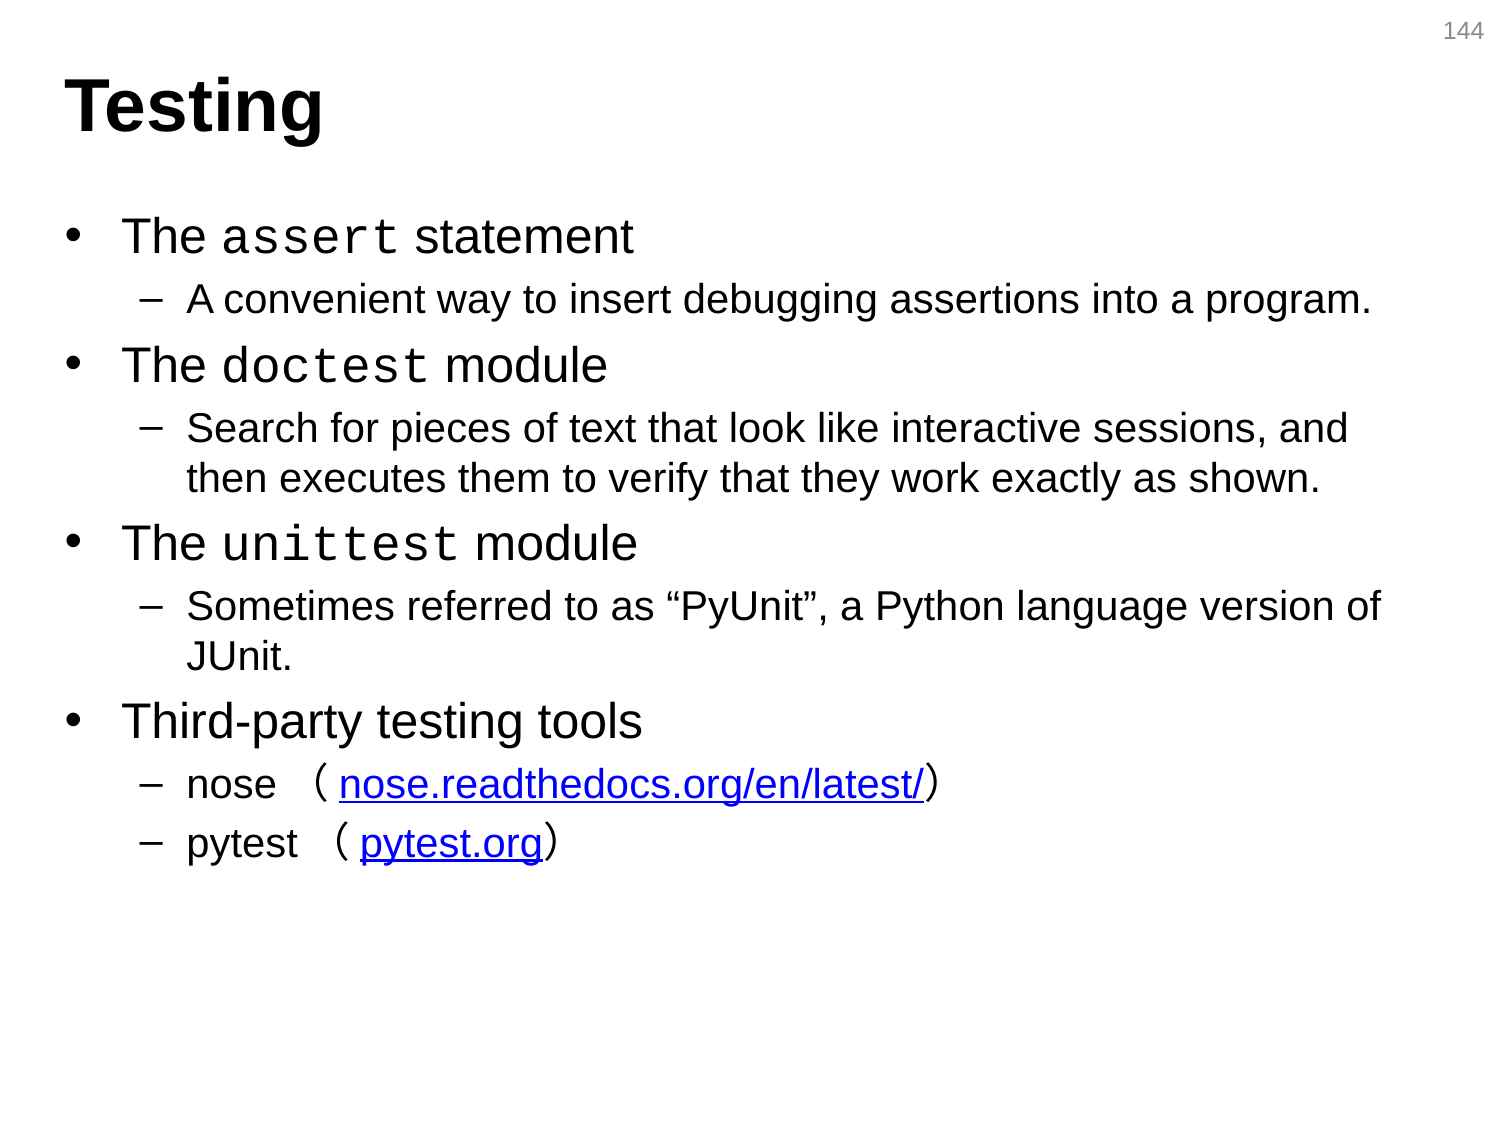

144
# Testing
The assert statement
A convenient way to insert debugging assertions into a program.
The doctest module
Search for pieces of text that look like interactive sessions, and then executes them to verify that they work exactly as shown.
The unittest module
Sometimes referred to as “PyUnit”, a Python language version of JUnit.
Third-party testing tools
nose（nose.readthedocs.org/en/latest/）
pytest（pytest.org）